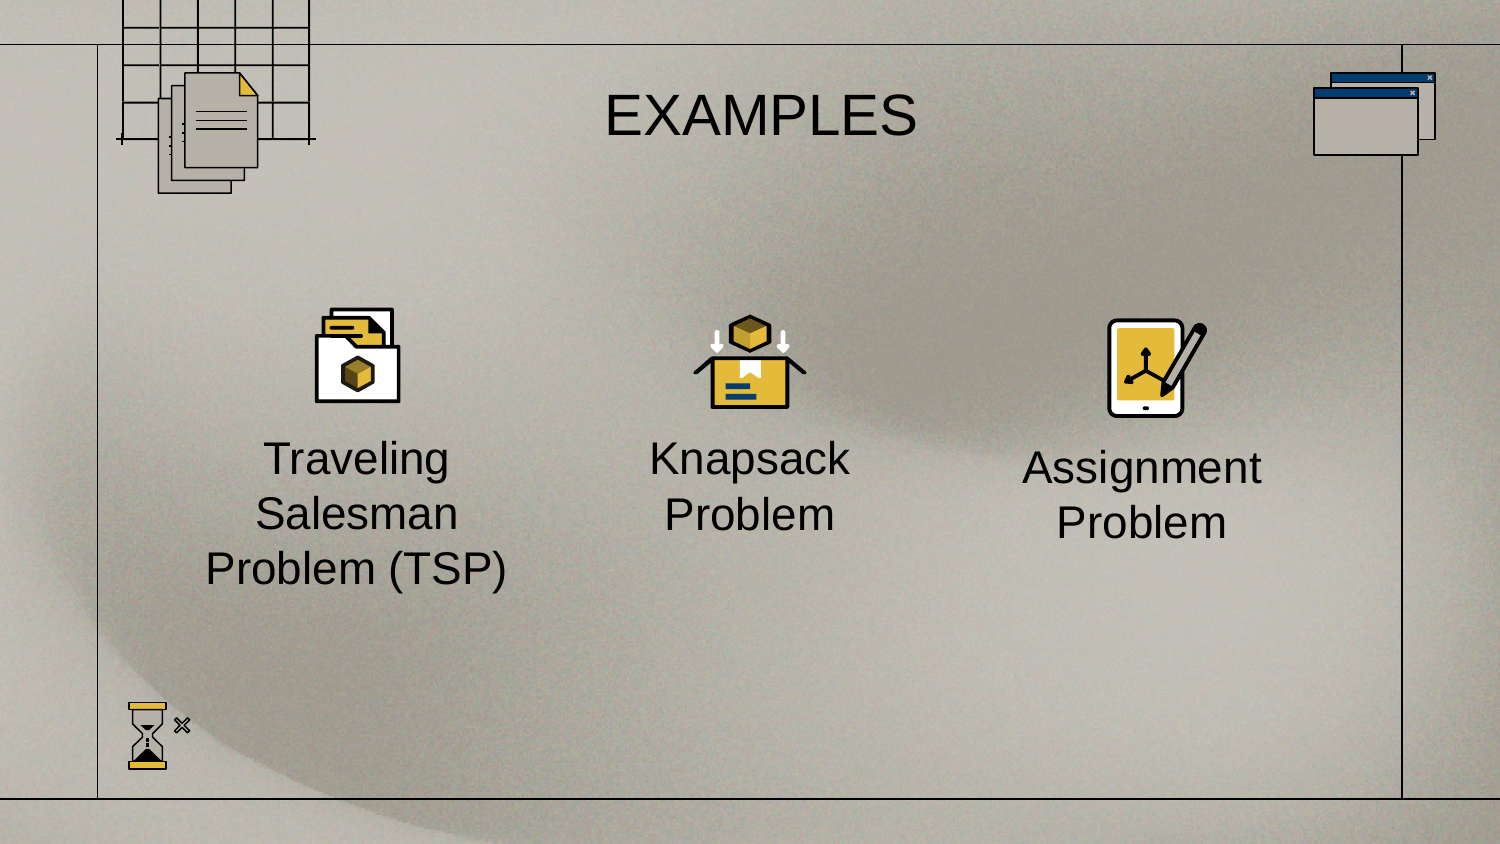

EXAMPLES

Knapsack Problem
Assignment Problem
# Traveling Salesman Problem (TSP)